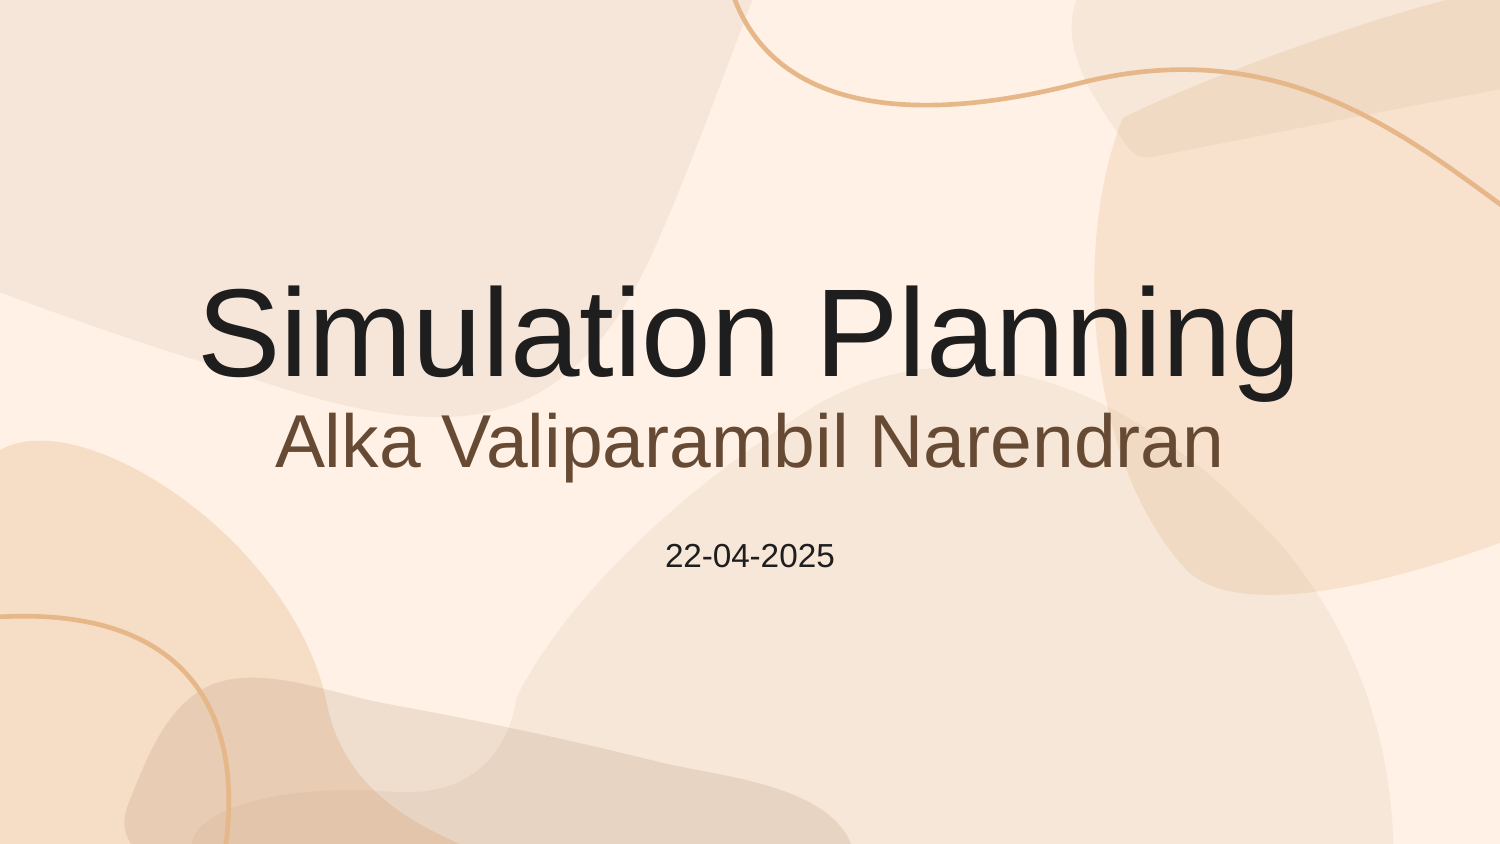

# Simulation Planning Alka Valiparambil Narendran
22-04-2025